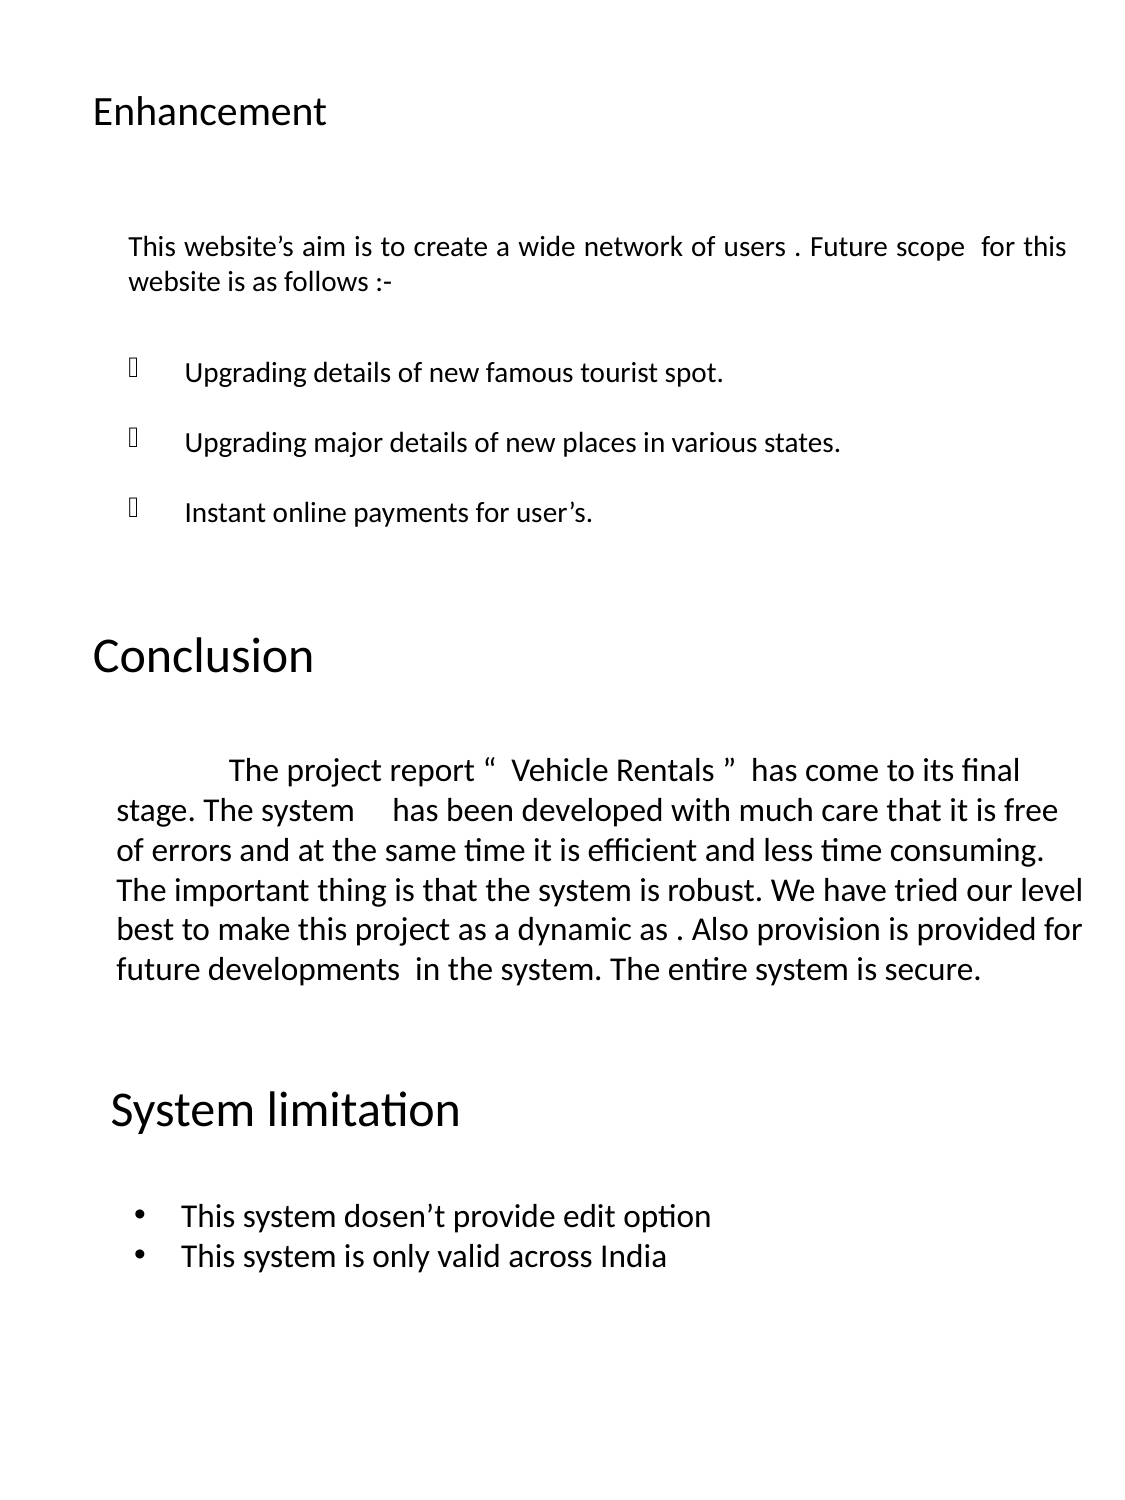

Enhancement
This website’s aim is to create a wide network of users . Future scope  for this website is as follows :-
Upgrading details of new famous tourist spot.
Upgrading major details of new places in various states.
Instant online payments for user’s.
Conclusion
               The project report “  Vehicle Rentals ”  has come to its final stage. The system     has been developed with much care that it is free of errors and at the same time it is efficient and less time consuming. The important thing is that the system is robust. We have tried our level best to make this project as a dynamic as . Also provision is provided for future developments  in the system. The entire system is secure.
System limitation
This system dosen’t provide edit option
This system is only valid across India